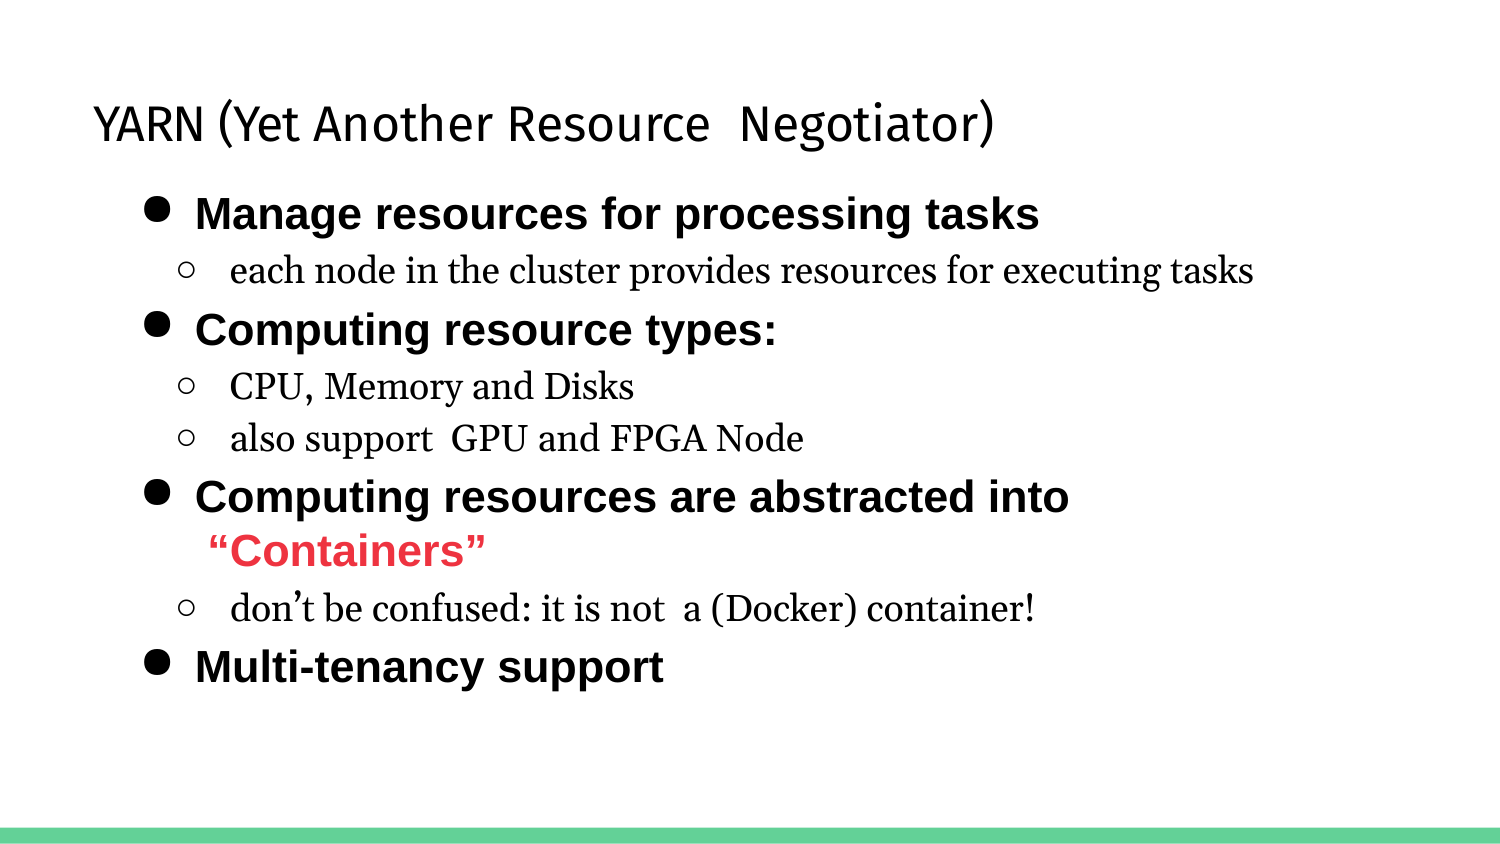

# YARN (Yet Another Resource  Negotiator)
Manage resources for processing tasks
each node in the cluster provides resources for executing tasks
Computing resource types:
CPU, Memory and Disks
also support GPU and FPGA Node
Computing resources are abstracted into  “Containers”
don’t be confused: it is not a (Docker) container!
Multi-tenancy support